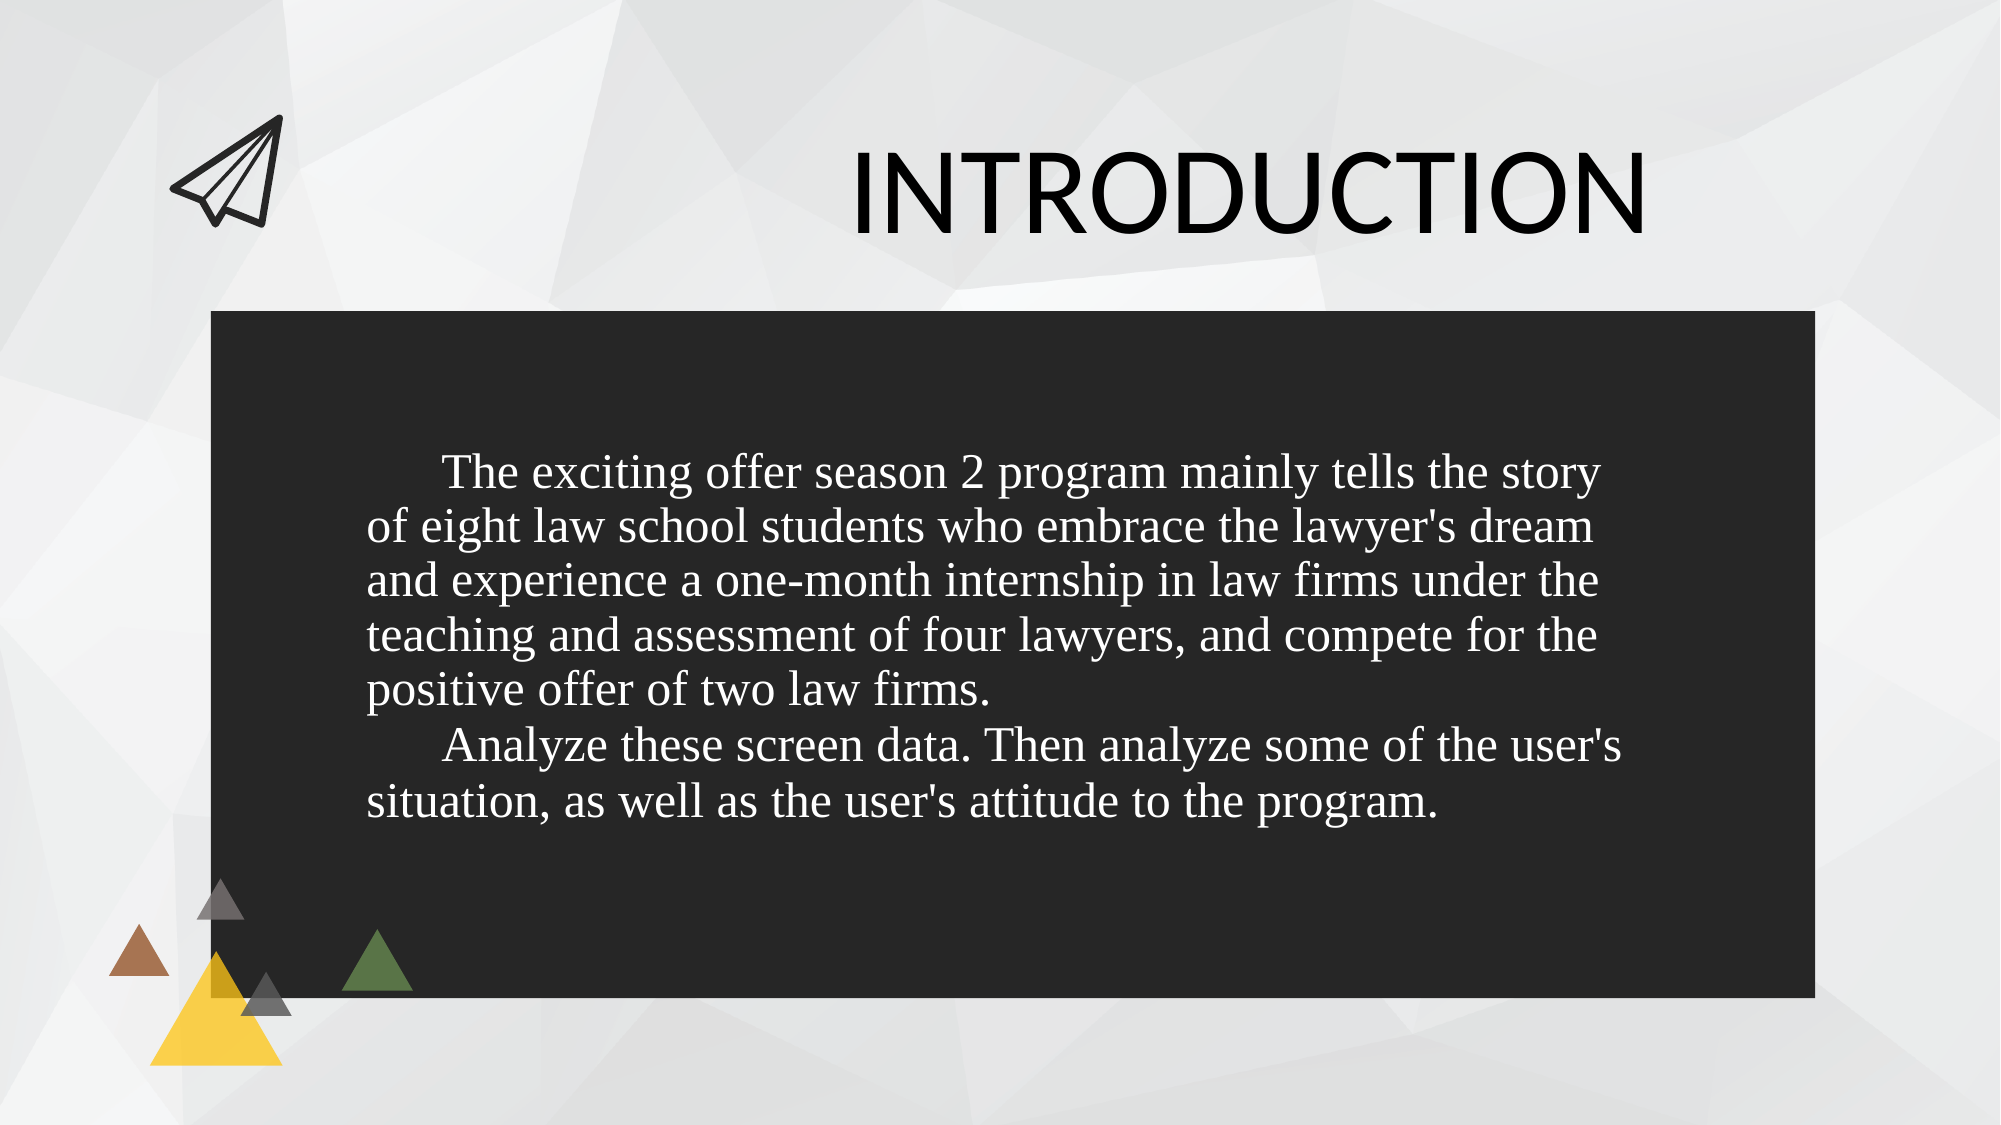

# INTRODUCTION

The exciting offer season 2 program mainly tells the story of eight law school students who embrace the lawyer's dream and experience a one-month internship in law firms under the teaching and assessment of four lawyers, and compete for the positive offer of two law firms.
Analyze these screen data. Then analyze some of the user's situation, as well as the user's attitude to the program.